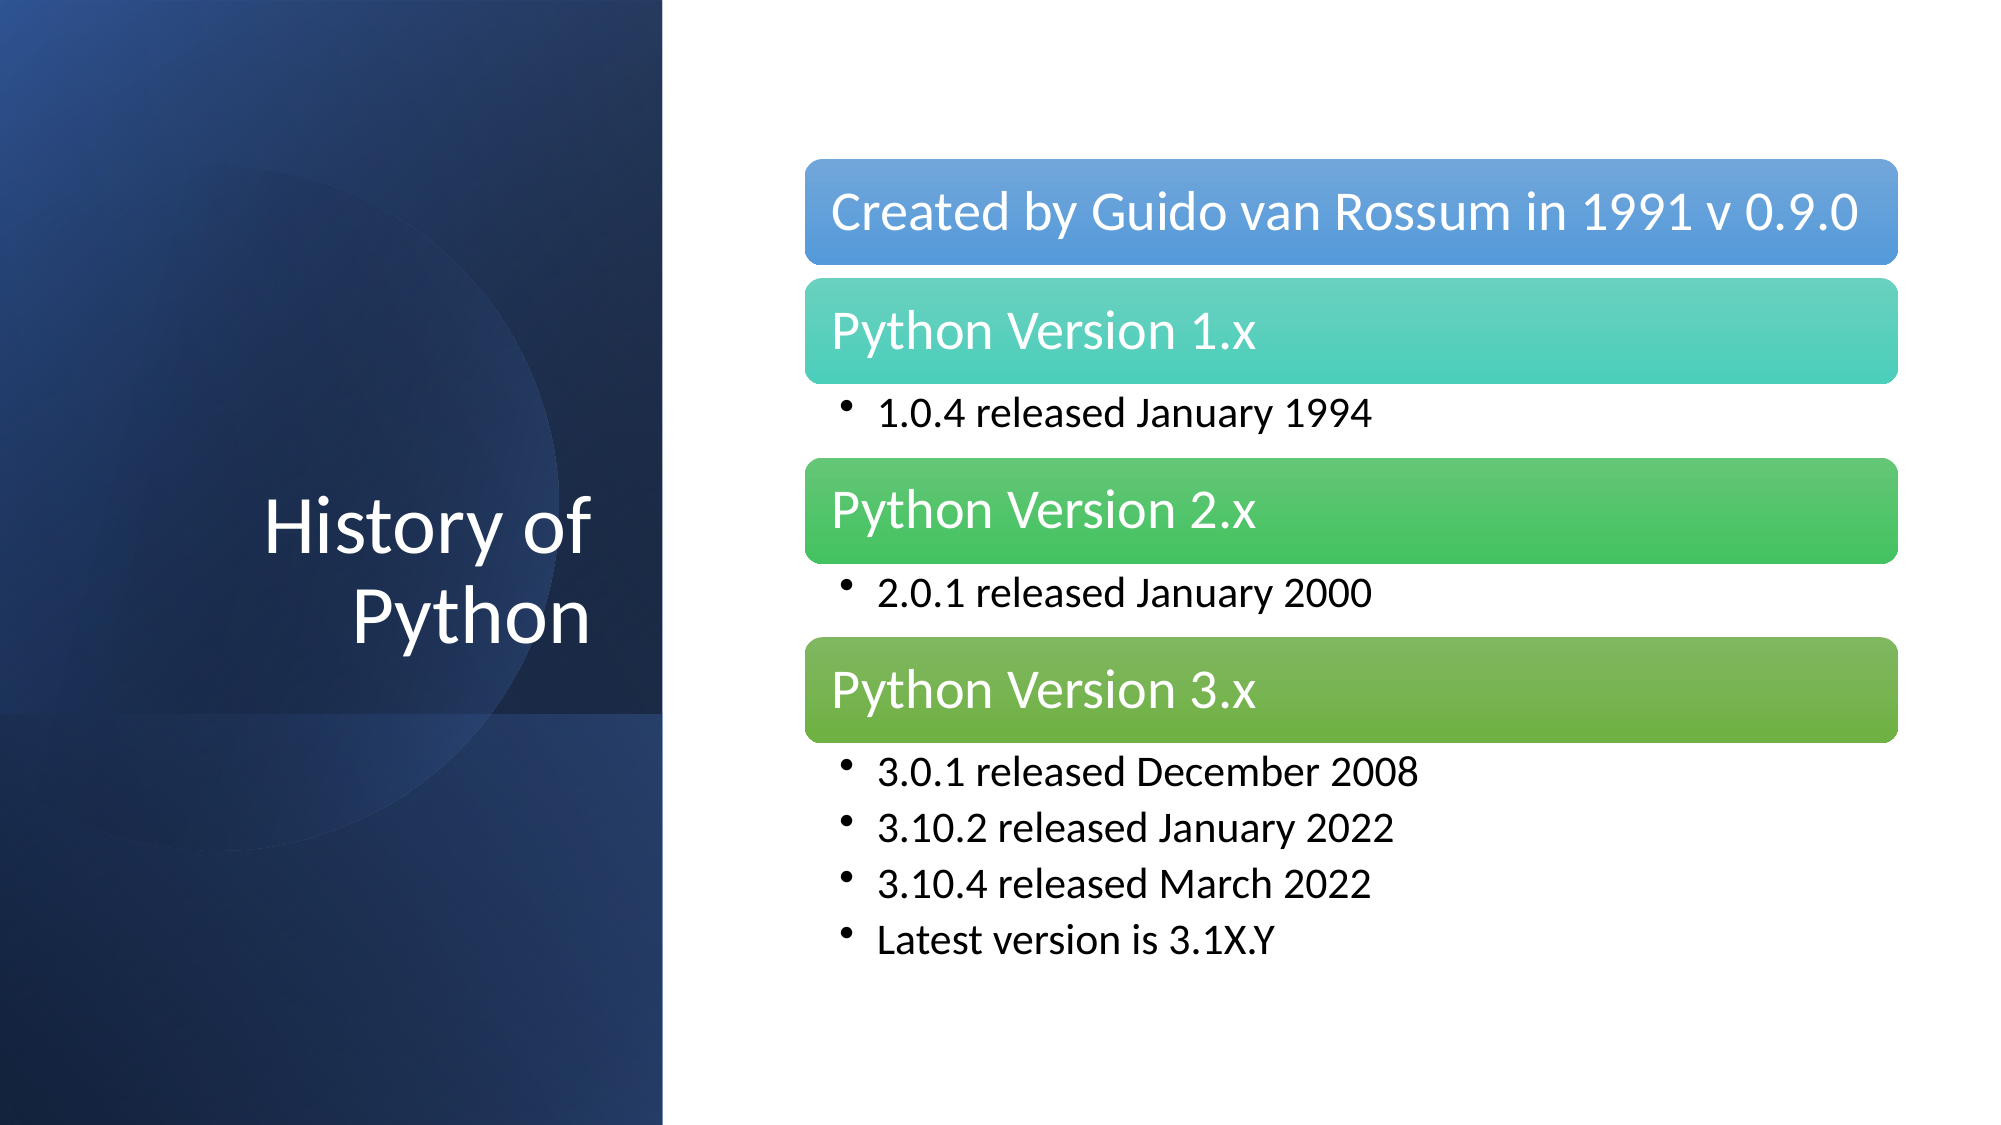

Created by Guido van Rossum in 1991 v 0.9.0
Python Version 1.x
1.0.4 released January 1994
Python Version 2.x
2.0.1 released January 2000
Python Version 3.x
3.0.1 released December 2008
3.10.2 released January 2022
3.10.4 released March 2022
Latest version is 3.1X.Y

# History of Python